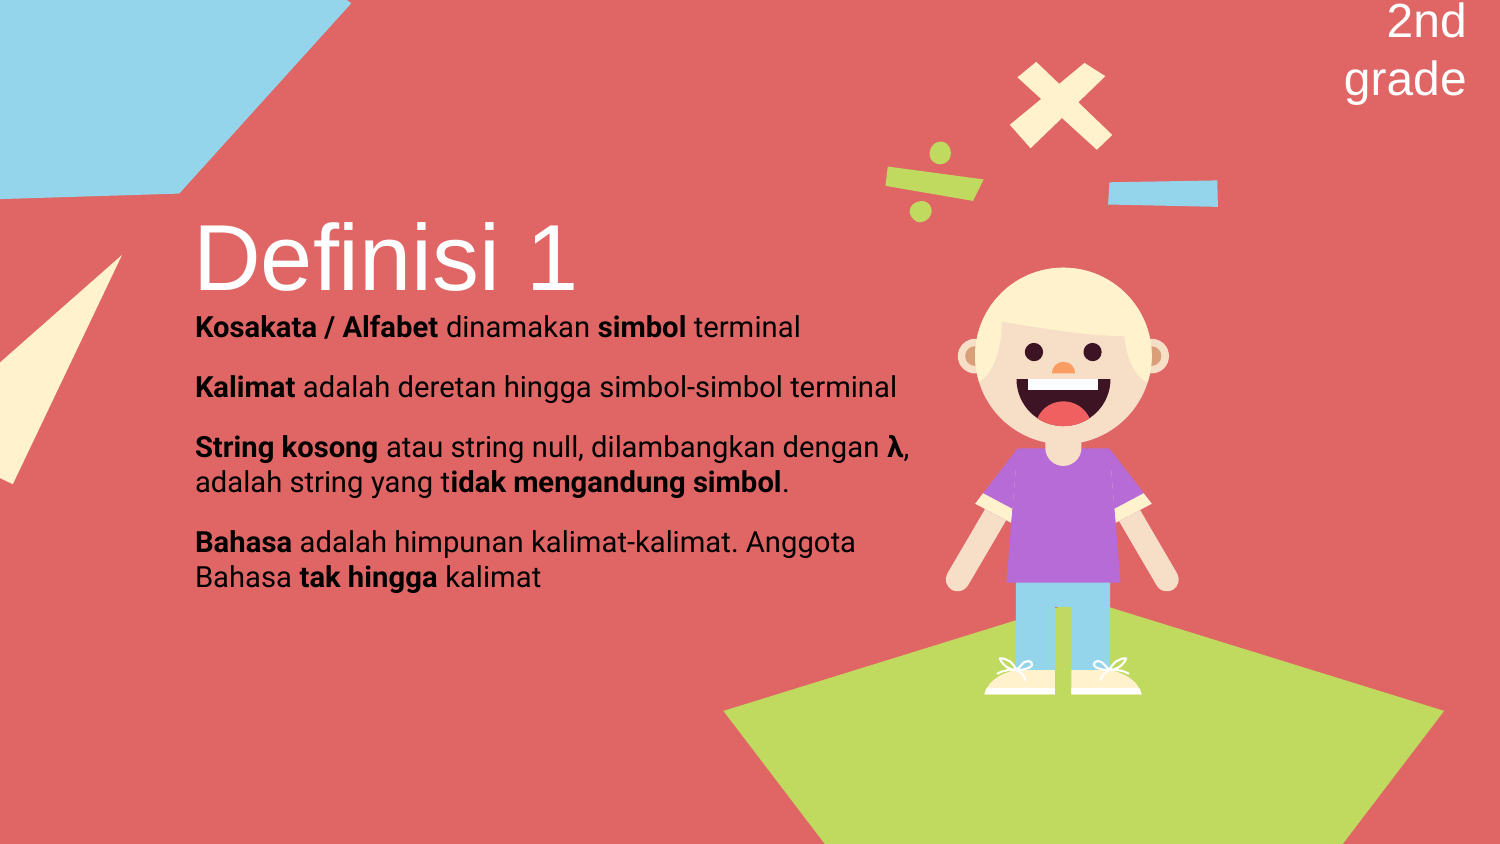

2nd grade

# Definisi 1

Kosakata / Alfabet dinamakan simbol terminal
Kalimat adalah deretan hingga simbol-simbol terminal
String kosong atau string null, dilambangkan dengan λ, adalah string yang tidak mengandung simbol.
Bahasa adalah himpunan kalimat-kalimat. Anggota Bahasa tak hingga kalimat